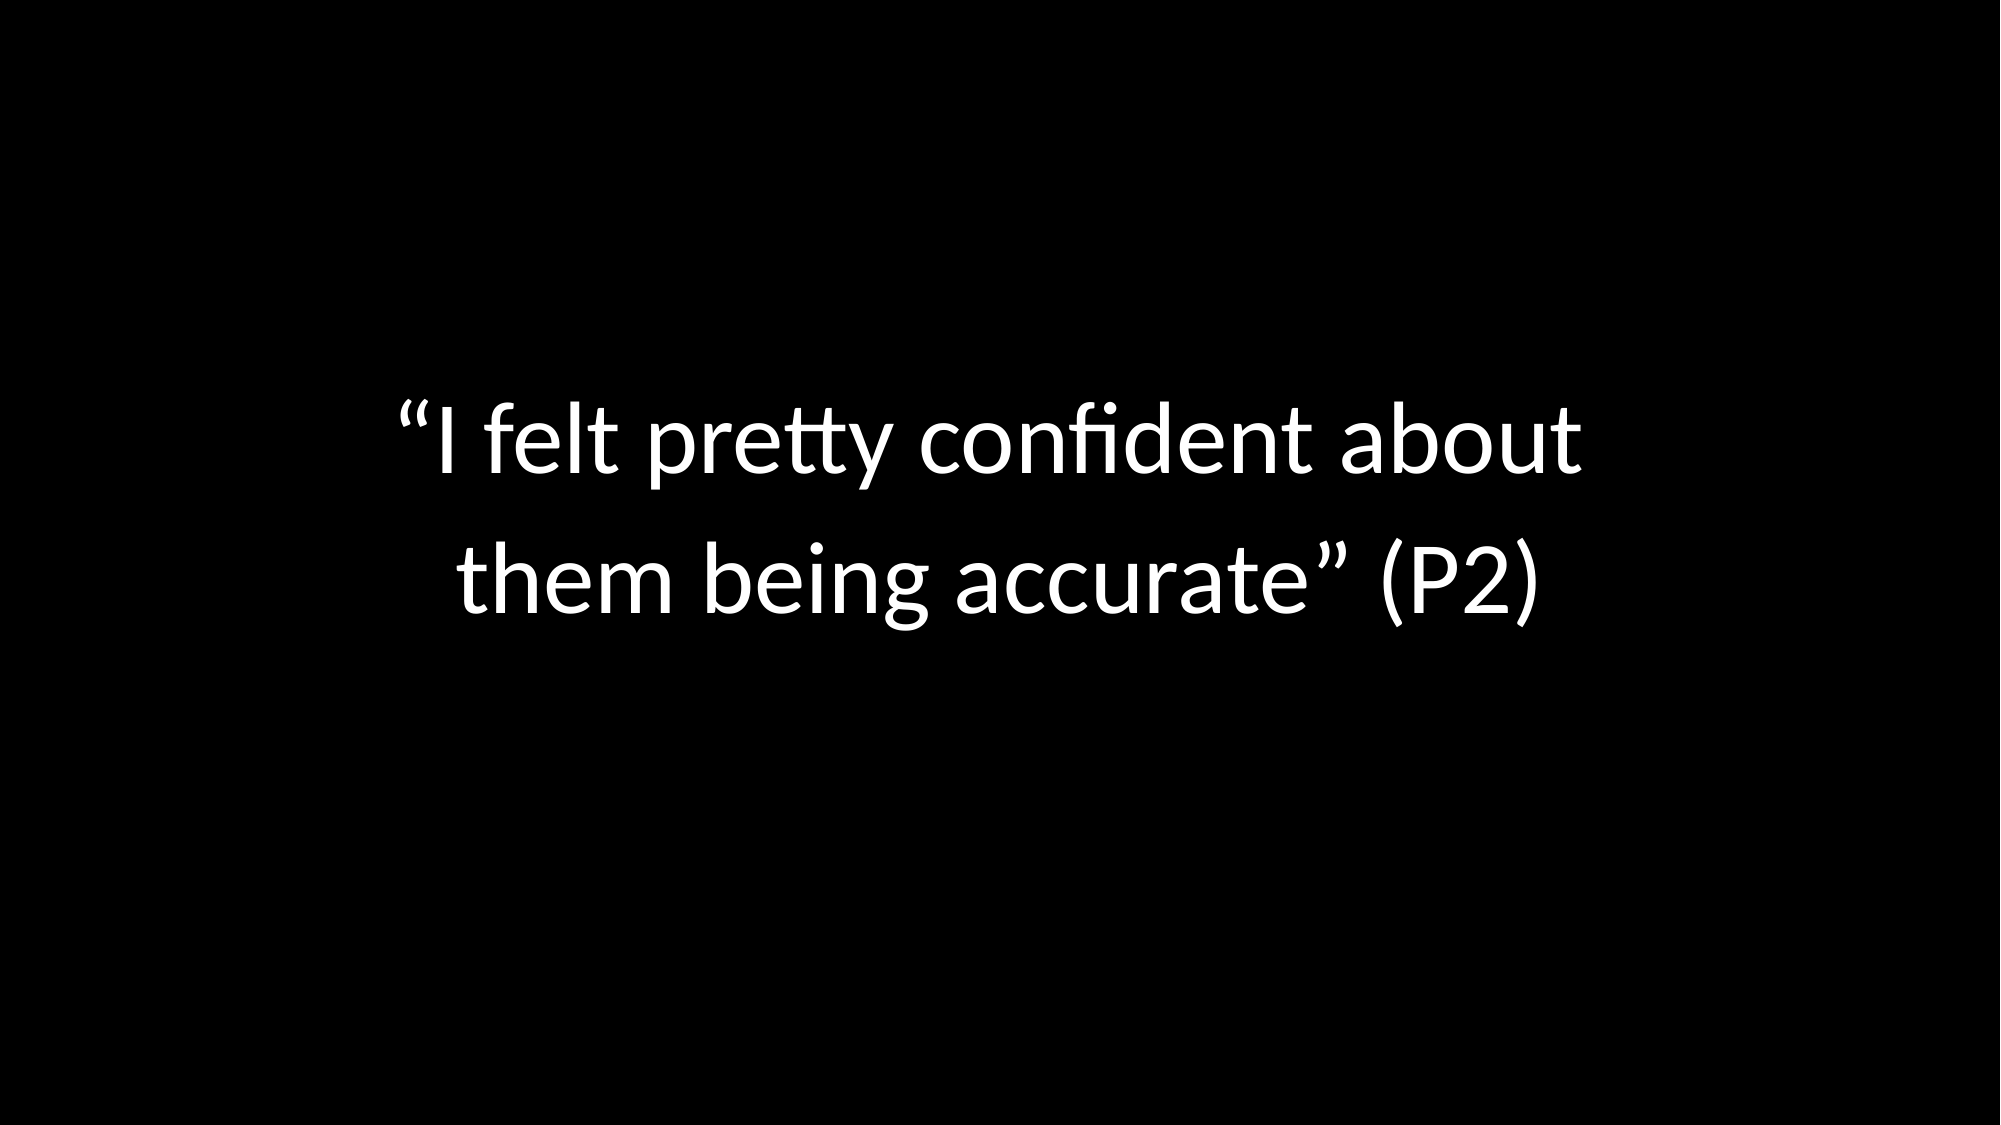

“I felt pretty confident about
them being accurate” (P2)